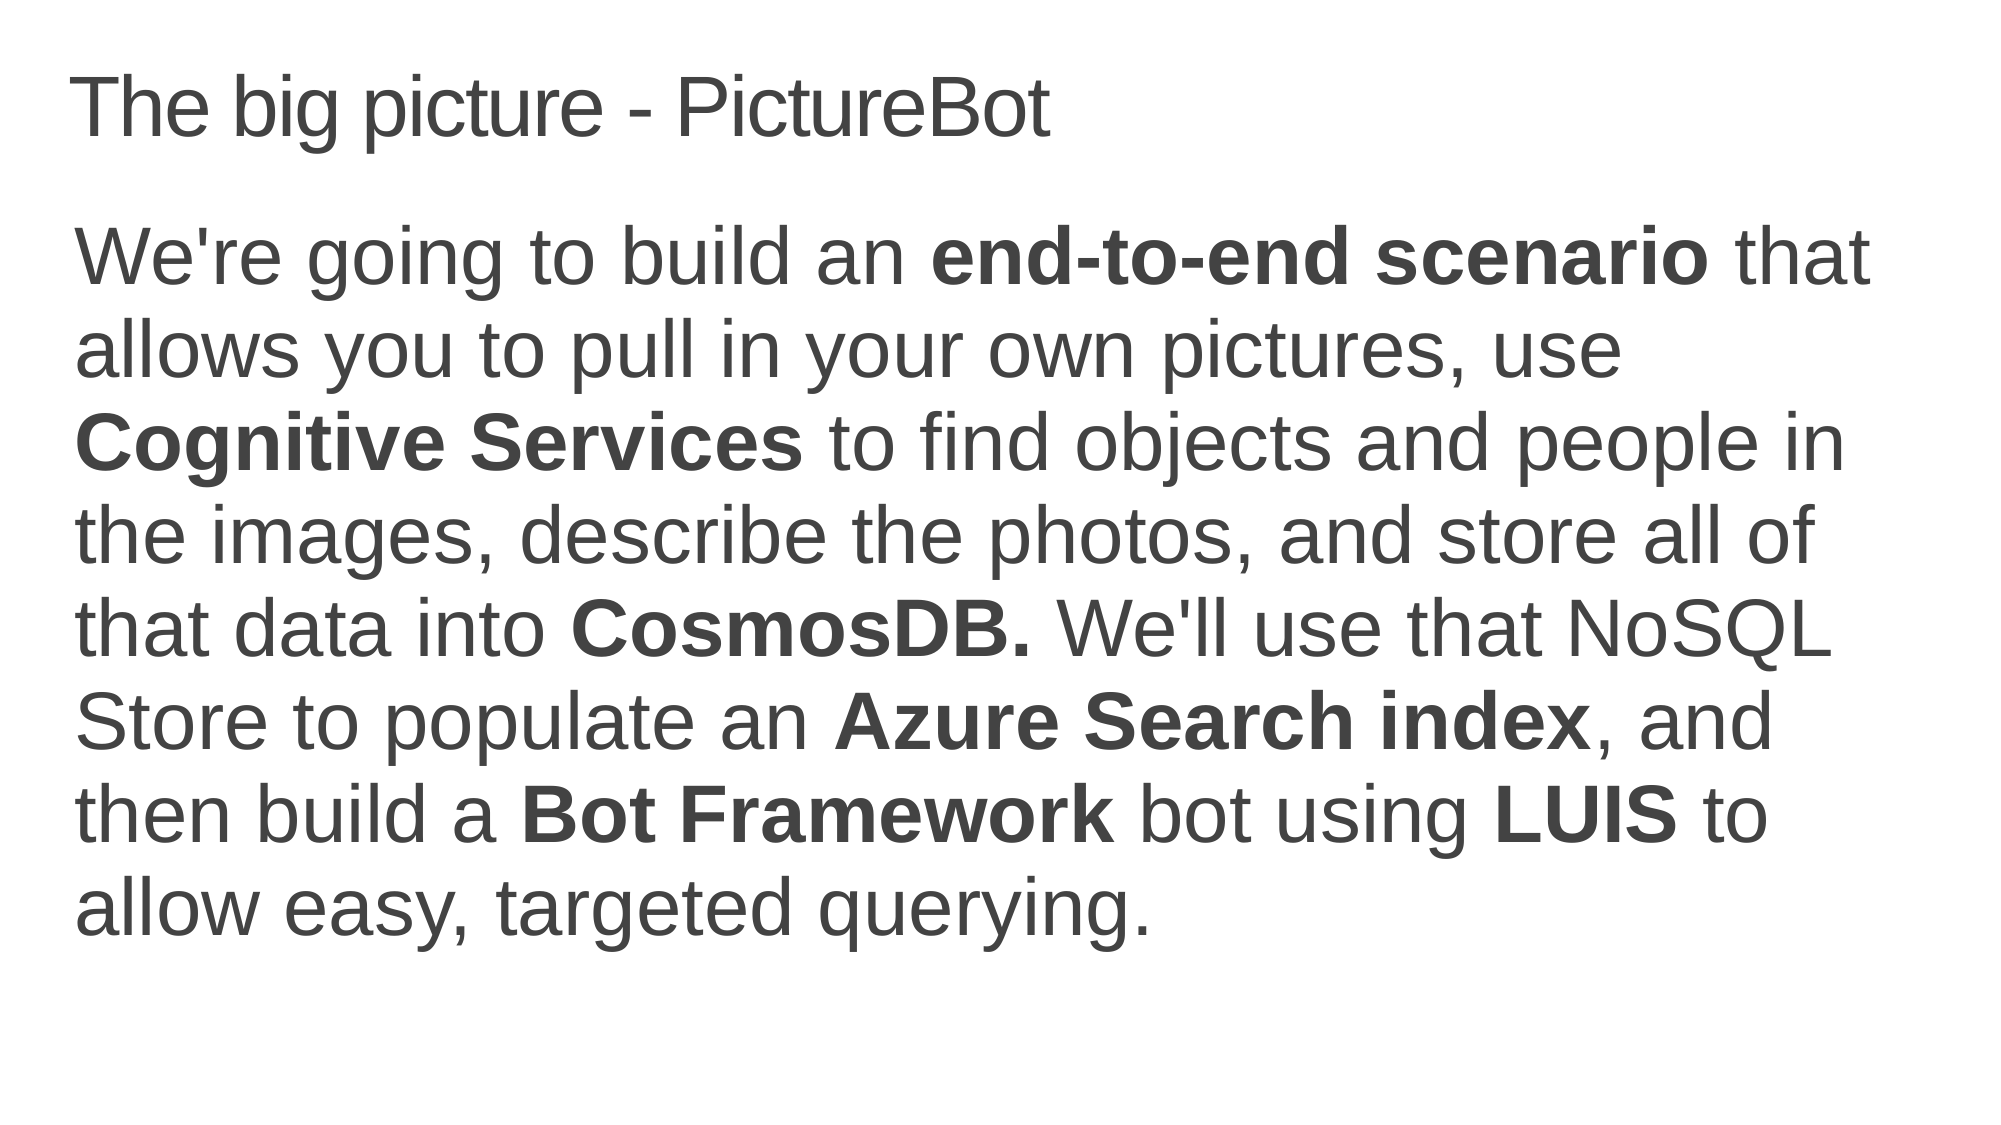

# The big picture - PictureBot
We're going to build an end-to-end scenario that allows you to pull in your own pictures, use Cognitive Services to find objects and people in the images, describe the photos, and store all of that data into CosmosDB. We'll use that NoSQL Store to populate an Azure Search index, and then build a Bot Framework bot using LUIS to allow easy, targeted querying.